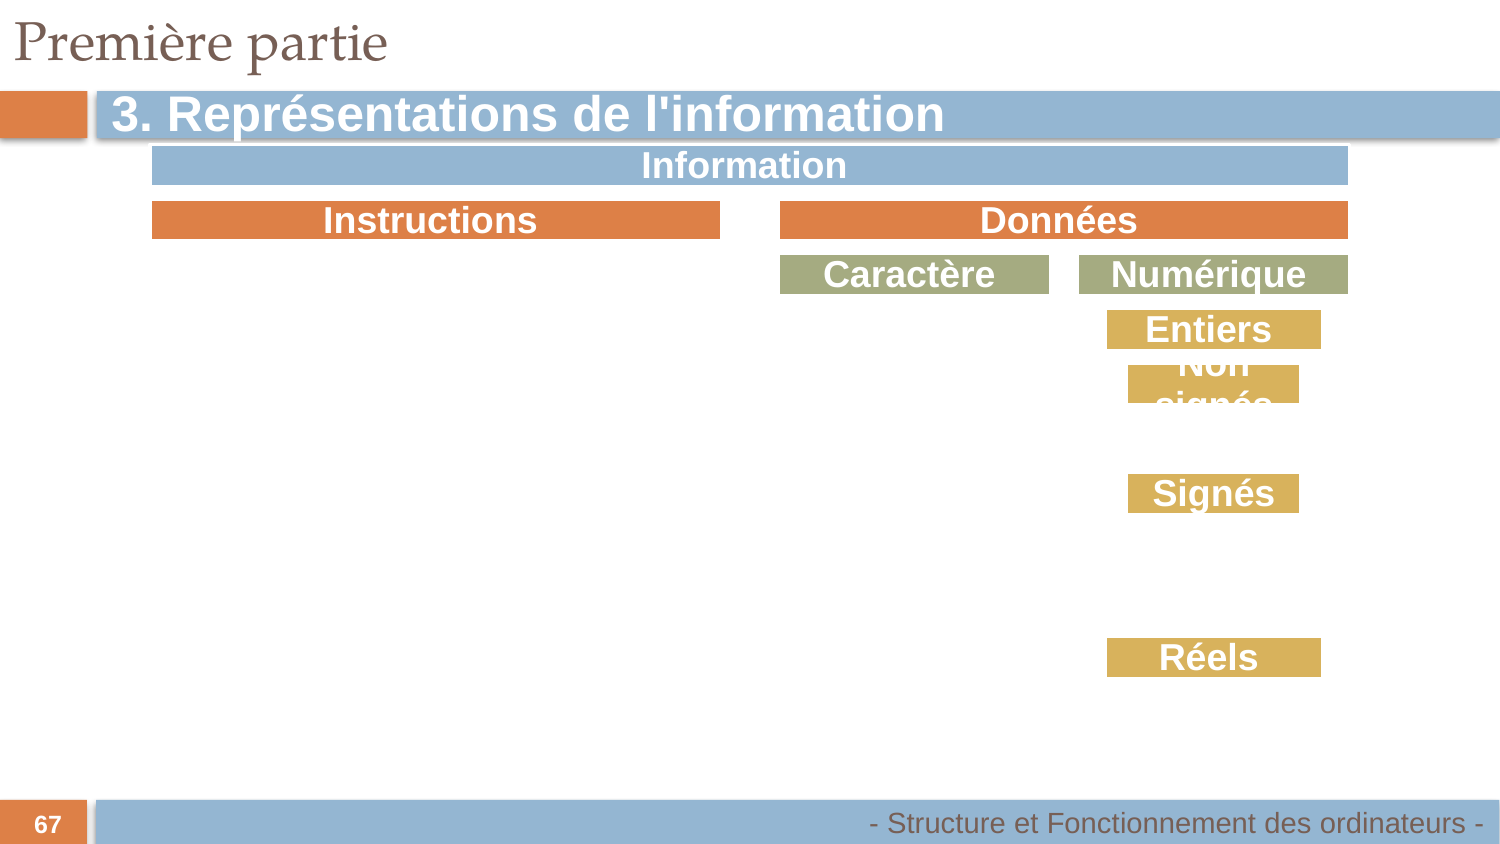

# Première partie
3. Représentations de l'information

Information
Instructions
Données
Caractère
Numérique
Entiers
Non signés
Signés
Réels
- Structure et Fonctionnement des ordinateurs -